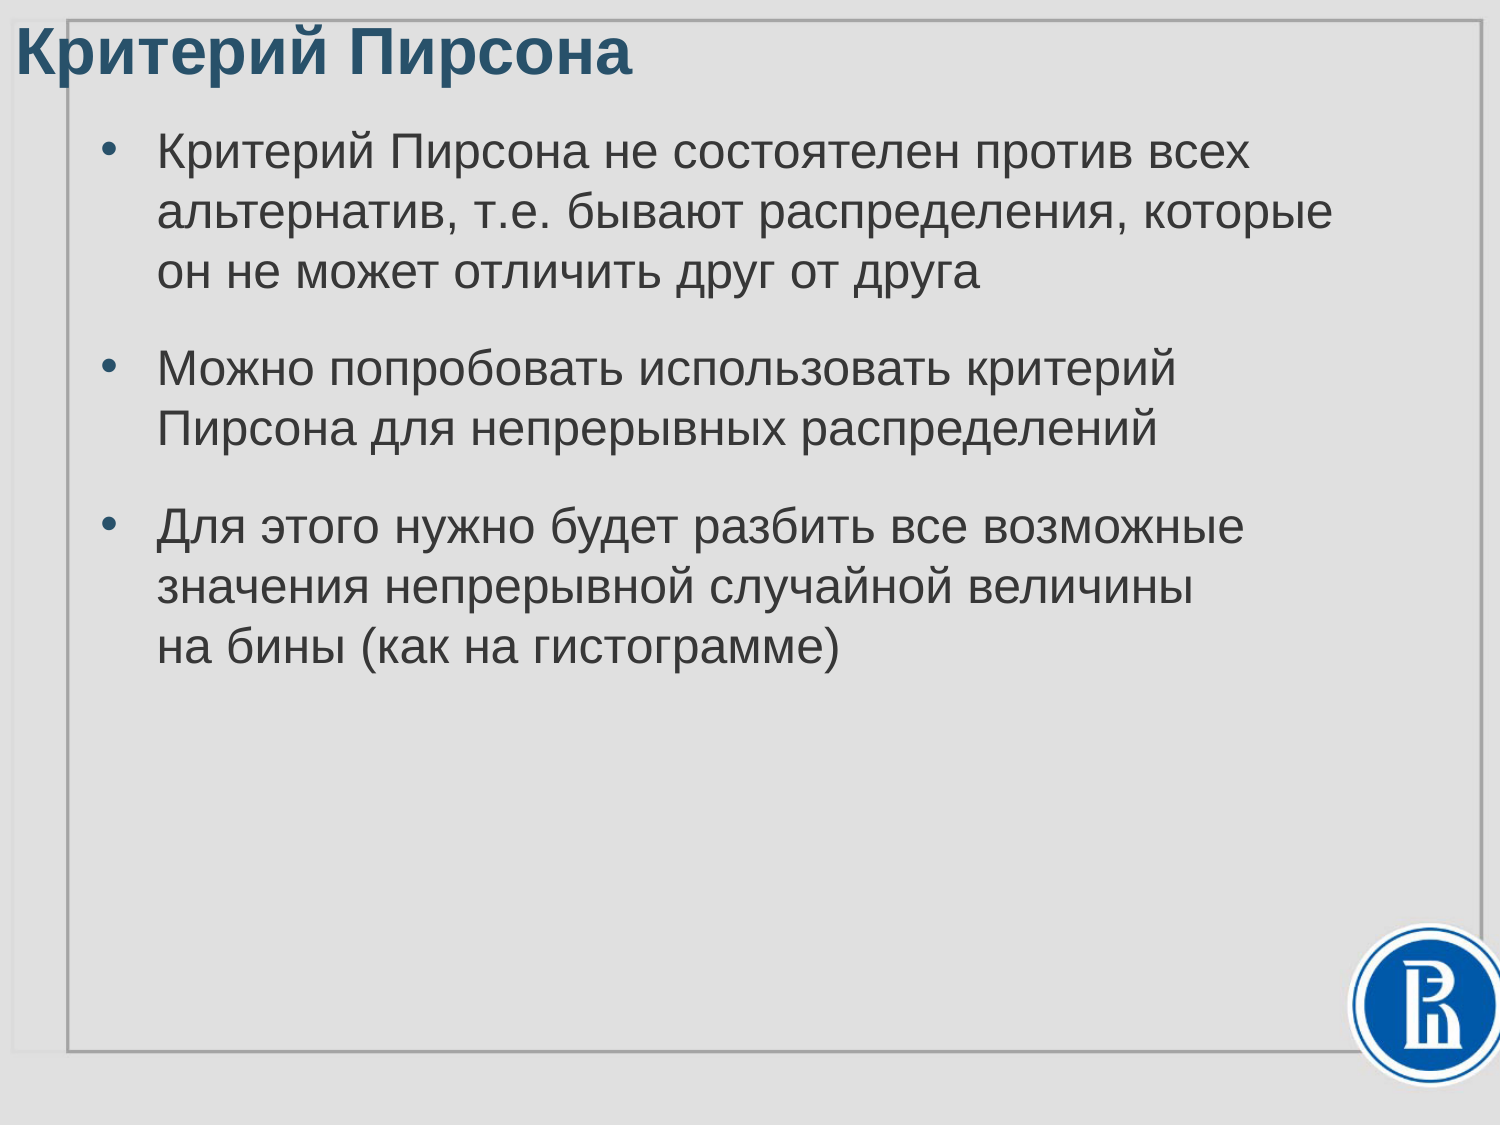

# Критерий Пирсона
Критерий Пирсона не состоятелен против всех альтернатив, т.е. бывают распределения, которые
он не может отличить друг от друга
Можно попробовать использовать критерий
Пирсона для непрерывных распределений
Для этого нужно будет разбить все возможные
значения непрерывной случайной величины
на бины (как на гистограмме)